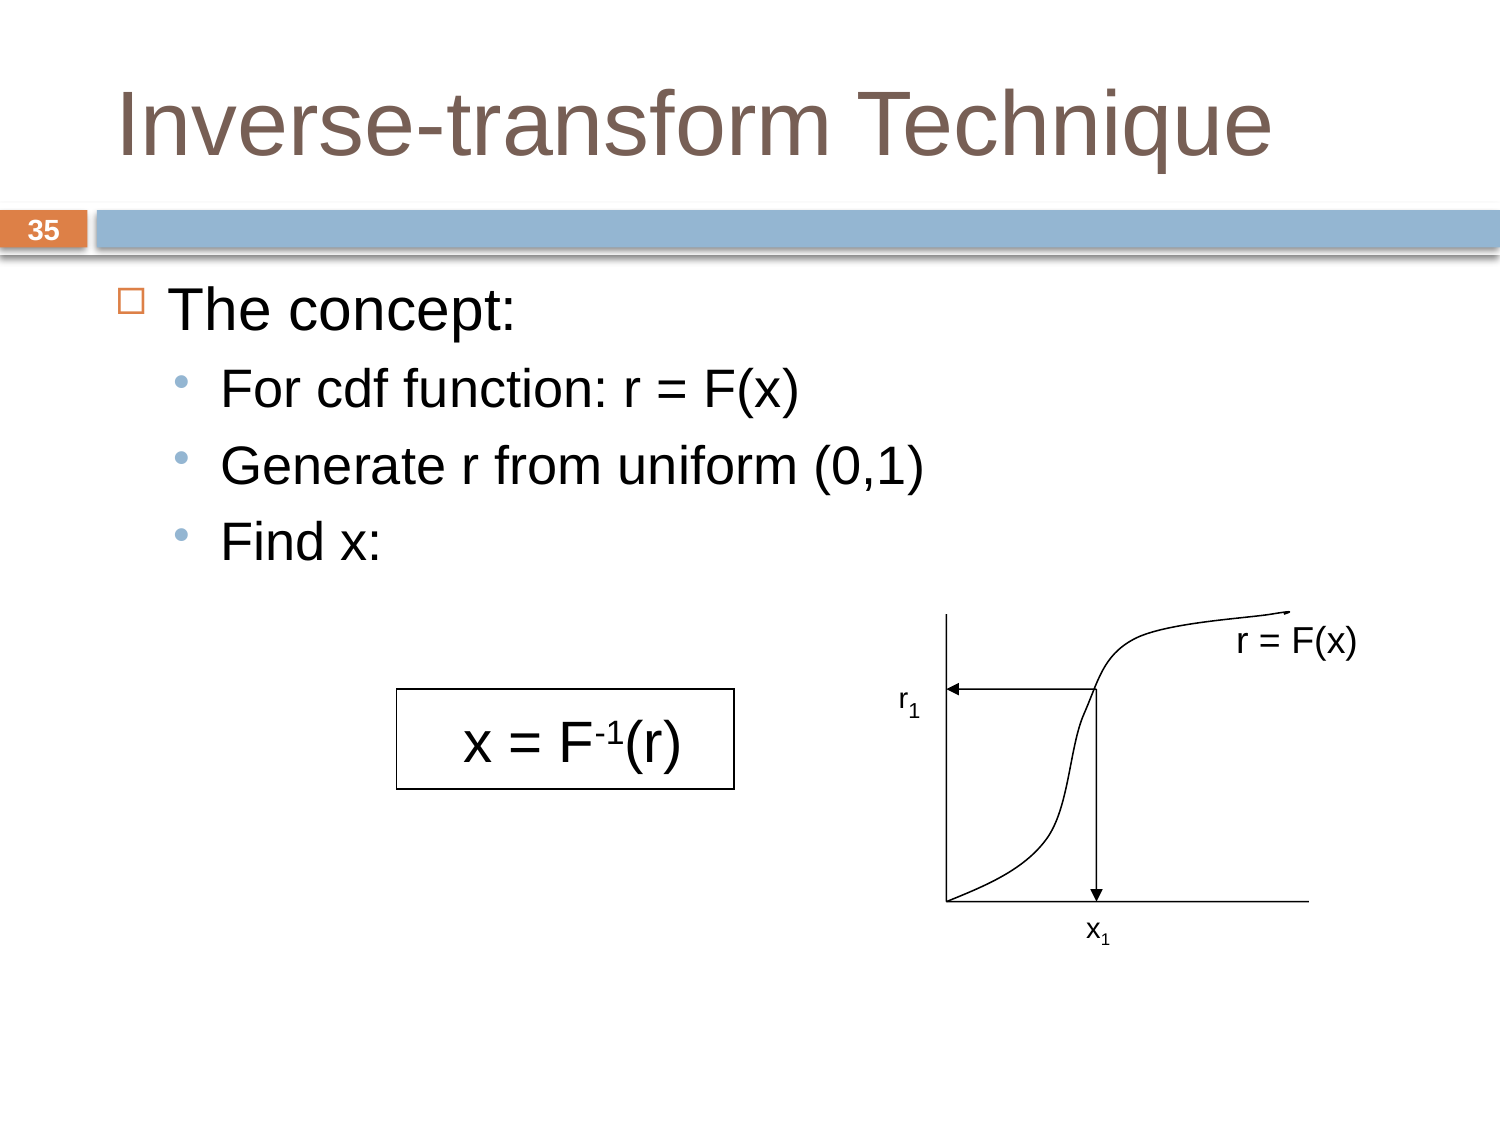

# Inverse-transform Technique
35
The concept:
For cdf function: r = F(x)
Generate r from uniform (0,1)
Find x:

r = F(x)

r1

x1
 x = F-1(r)